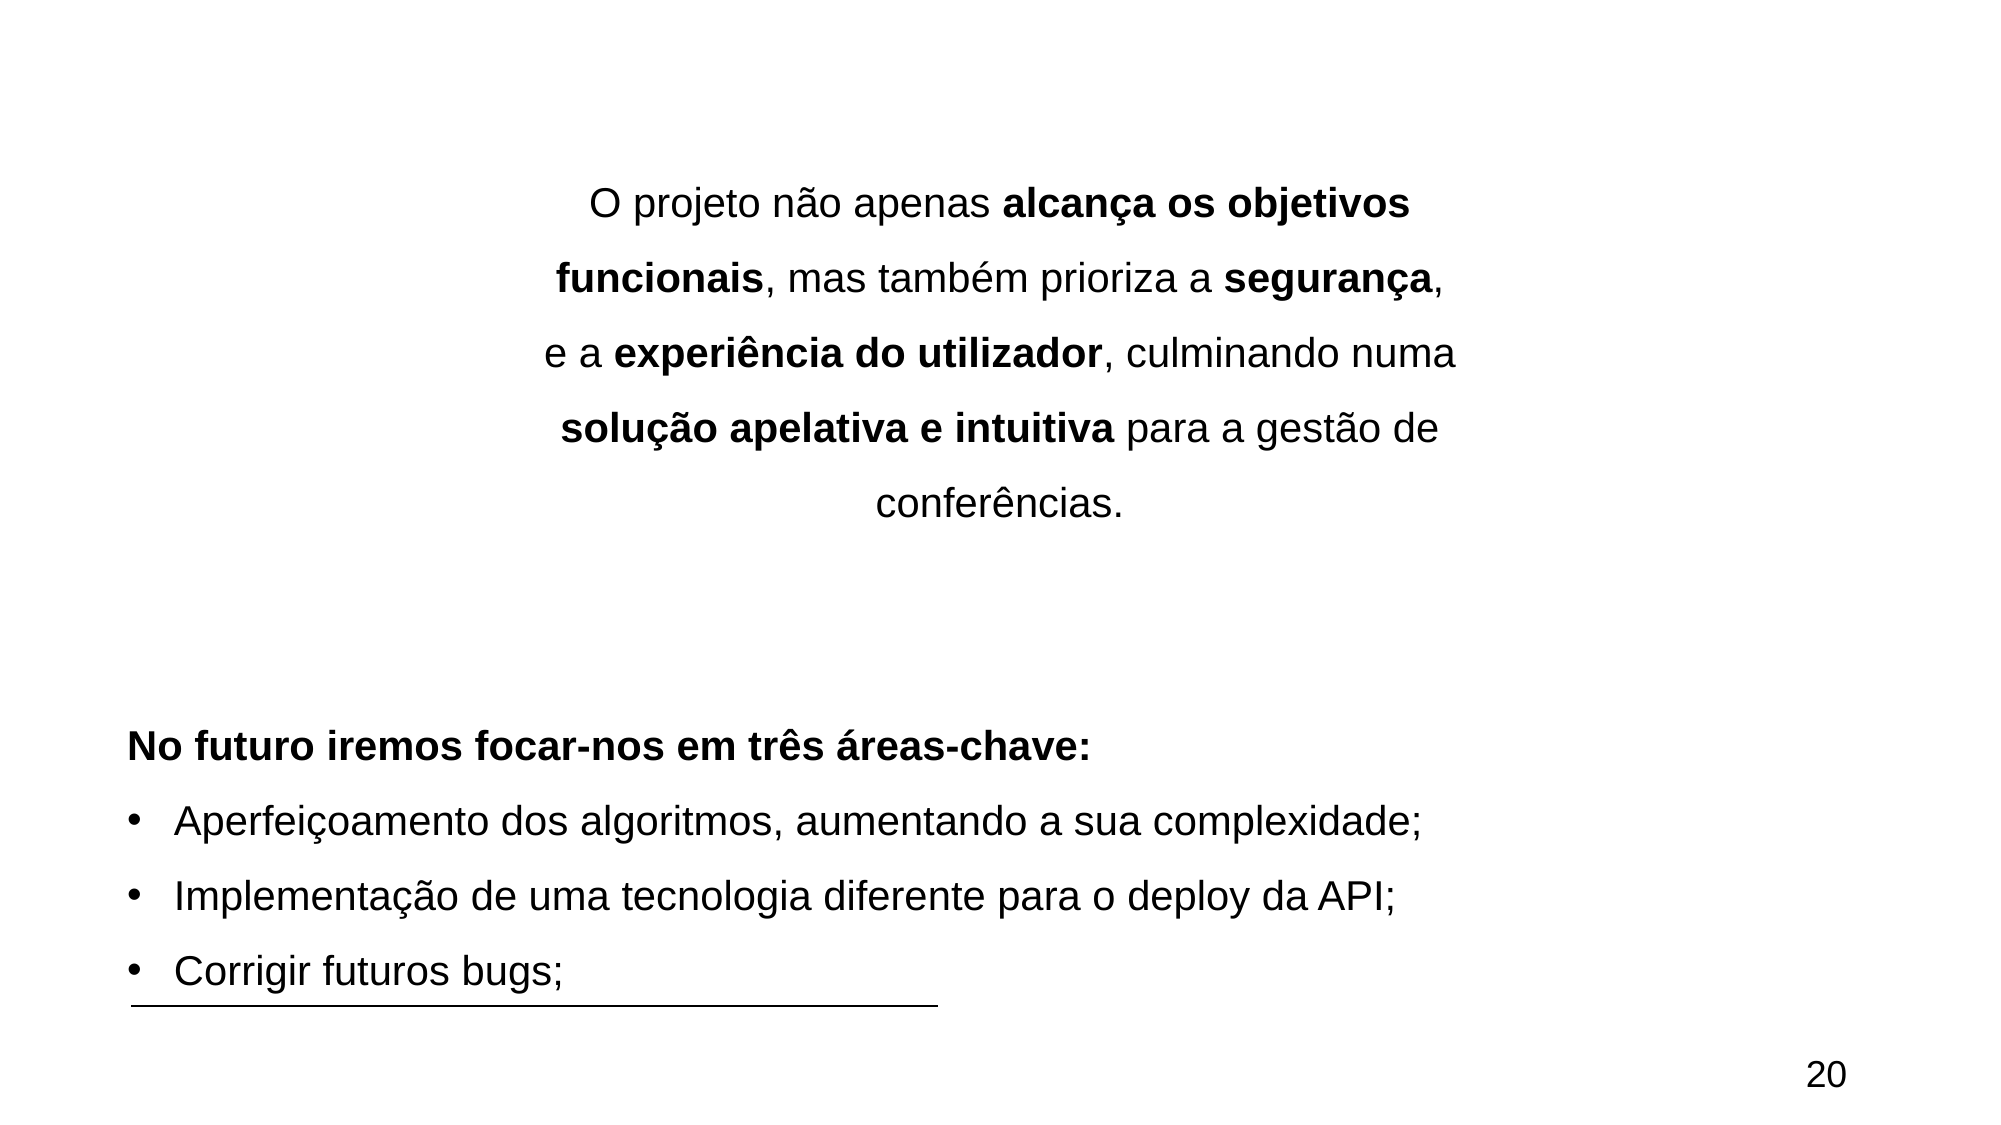

O projeto não apenas alcança os objetivos funcionais, mas também prioriza a segurança, e a experiência do utilizador, culminando numa solução apelativa e intuitiva para a gestão de conferências.
No futuro iremos focar-nos em três áreas-chave:
Aperfeiçoamento dos algoritmos, aumentando a sua complexidade;
Implementação de uma tecnologia diferente para o deploy da API;
Corrigir futuros bugs;

20